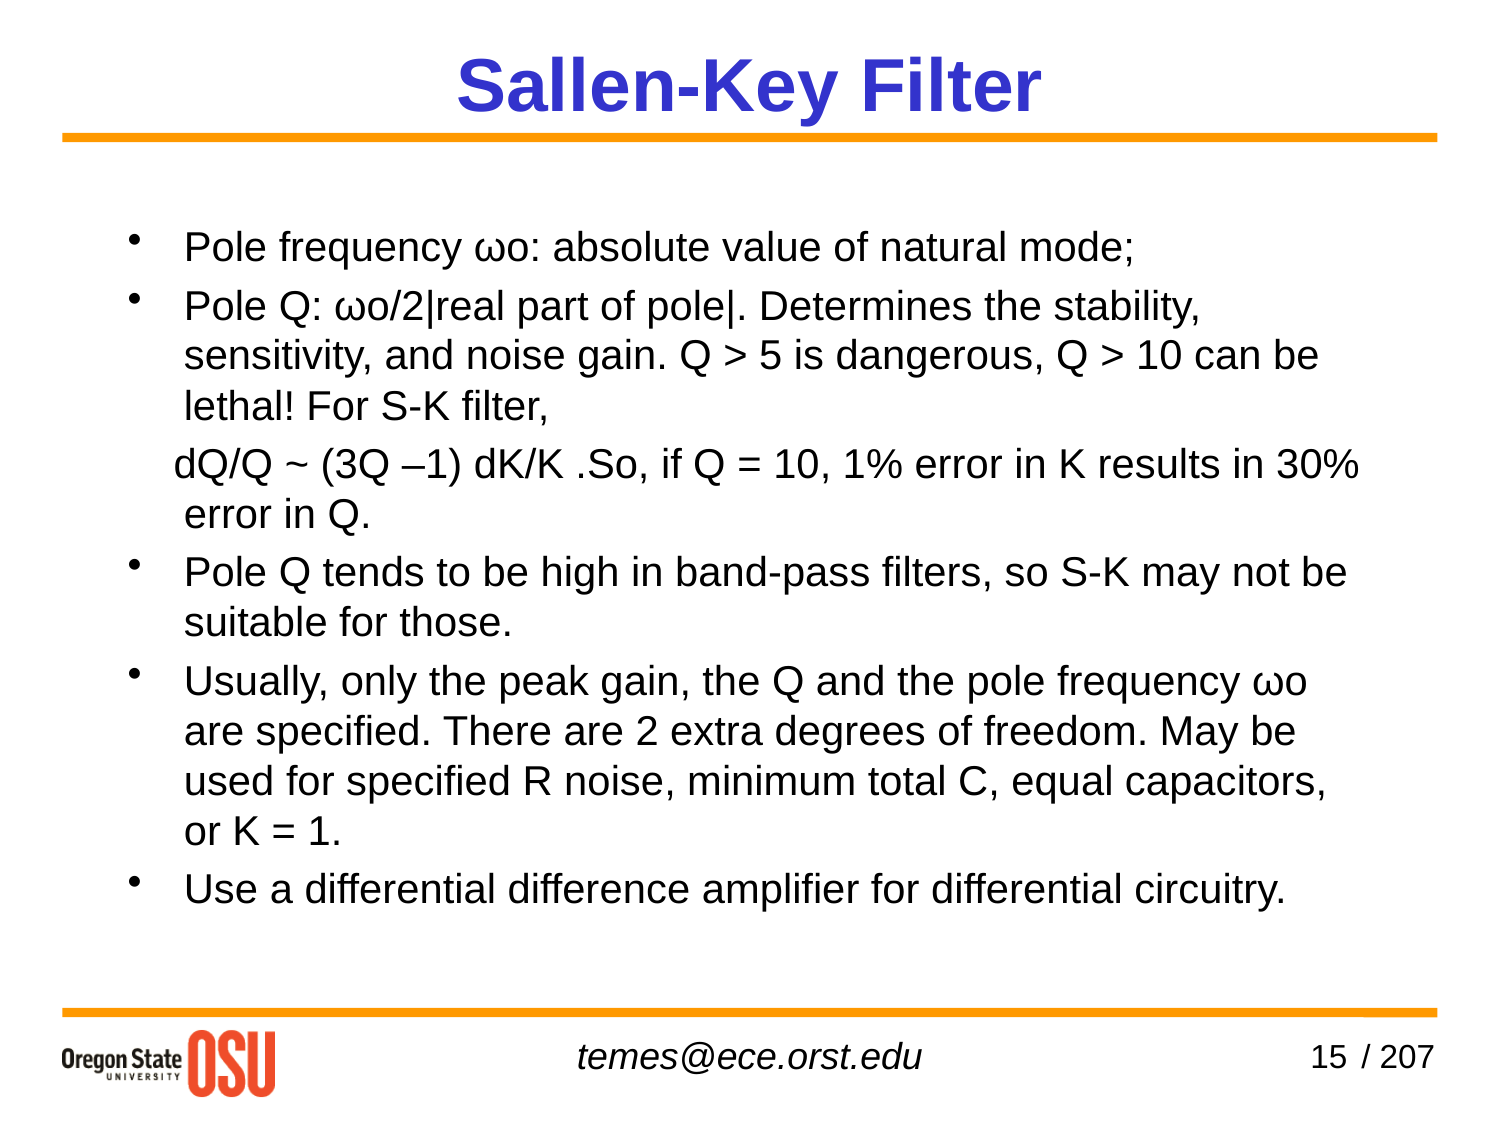

Sallen-Key Filter
Pole frequency ωo: absolute value of natural mode;
Pole Q: ωo/2|real part of pole|. Determines the stability, sensitivity, and noise gain. Q > 5 is dangerous, Q > 10 can be lethal! For S-K filter,
    dQ/Q ~ (3Q –1) dK/K .So, if Q = 10, 1% error in K results in 30% error in Q.
Pole Q tends to be high in band-pass filters, so S-K may not be suitable for those.
Usually, only the peak gain, the Q and the pole frequency ωo are specified. There are 2 extra degrees of freedom. May be used for specified R noise, minimum total C, equal capacitors, or K = 1.
Use a differential difference amplifier for differential circuitry.
15